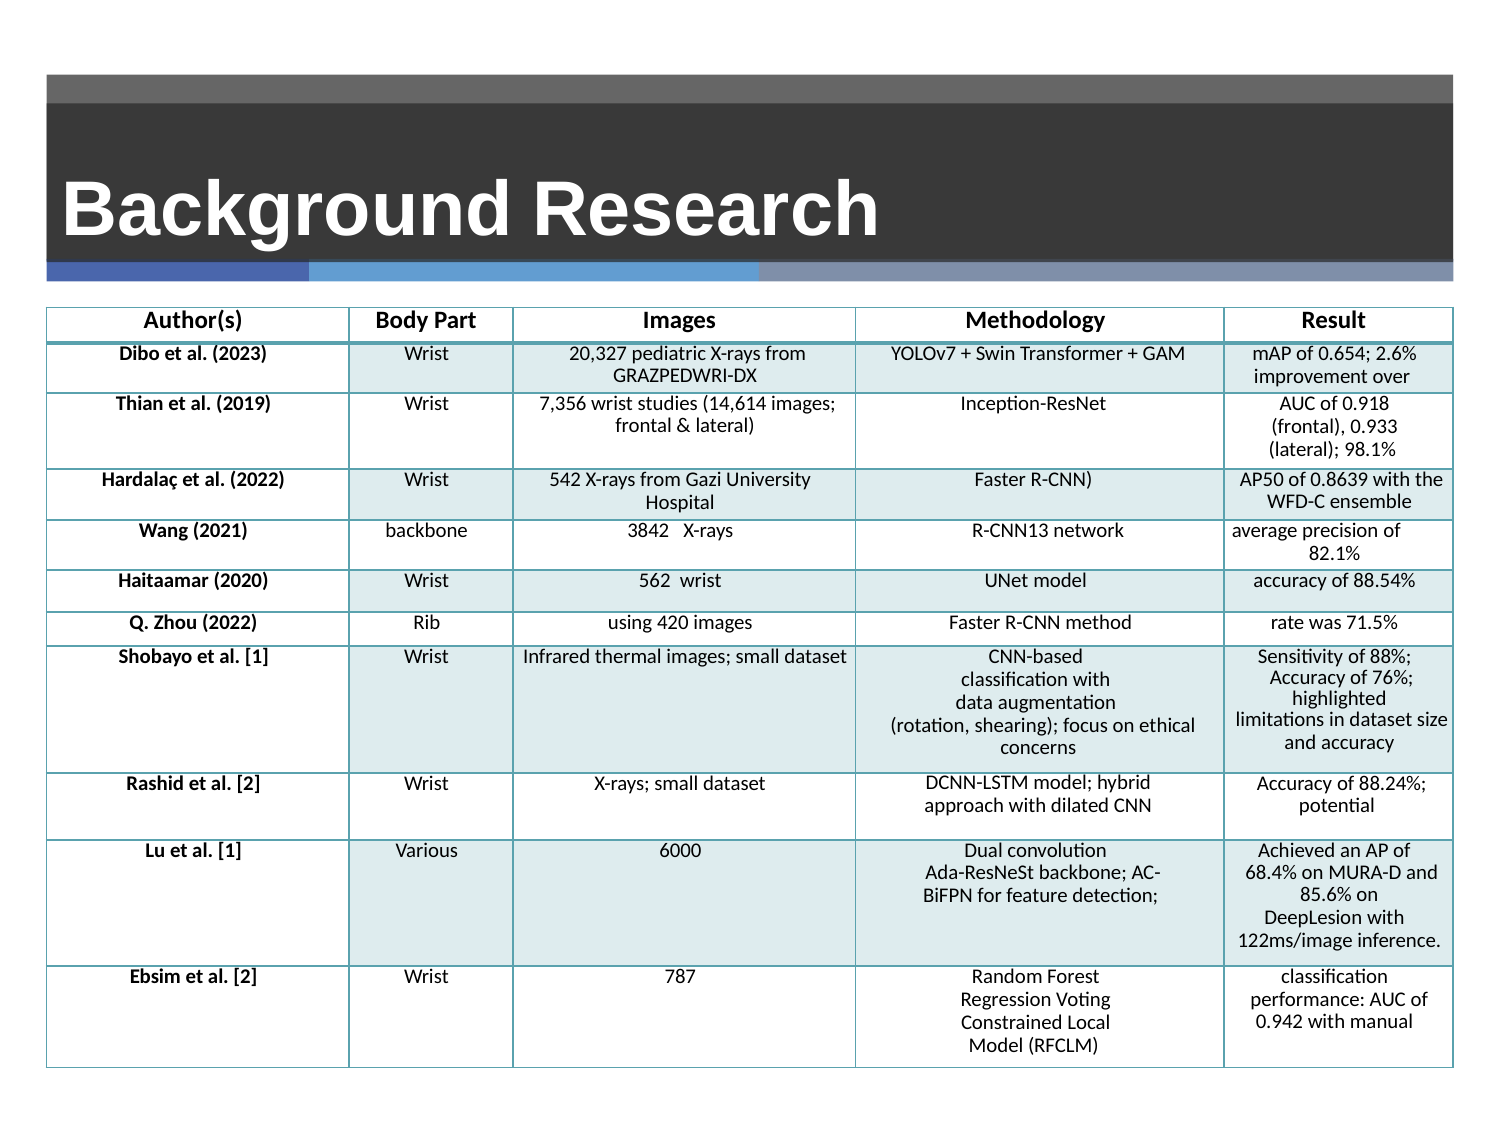

Background Research

| Author(s) | Body Part | Images | Methodology | Result |
| --- | --- | --- | --- | --- |
| Dibo et al. (2023) | Wrist | 20,327 pediatric X-rays from GRAZPEDWRI-DX | YOLOv7 + Swin Transformer + GAM | mAP of 0.654; 2.6% improvement over |
| Thian et al. (2019) | Wrist | 7,356 wrist studies (14,614 images; frontal & lateral) | Inception-ResNet | AUC of 0.918 (frontal), 0.933 (lateral); 98.1% |
| Hardalaç et al. (2022) | Wrist | 542 X-rays from Gazi University Hospital | Faster R-CNN) | AP50 of 0.8639 with the WFD-C ensemble |
| Wang (2021) | backbone | 3842 X-rays | R-CNN13 network | average precision of 82.1% |
| Haitaamar (2020) | Wrist | 562 wrist | UNet model | accuracy of 88.54% |
| Q. Zhou (2022) | Rib | using 420 images | Faster R-CNN method | rate was 71.5% |
| Shobayo et al. [1] | Wrist | Infrared thermal images; small dataset | CNN-based classification with data augmentation (rotation, shearing); focus on ethical concerns | Sensitivity of 88%; Accuracy of 76%; highlighted limitations in dataset size and accuracy |
| Rashid et al. [2] | Wrist | X-rays; small dataset | DCNN-LSTM model; hybrid approach with dilated CNN | Accuracy of 88.24%; potential |
| Lu et al. [1] | Various | 6000 | Dual convolution Ada-ResNeSt backbone; AC- BiFPN for feature detection; | Achieved an AP of 68.4% on MURA-D and 85.6% on DeepLesion with 122ms/image inference. |
| Ebsim et al. [2] | Wrist | 787 | Random Forest Regression Voting Constrained Local Model (RFCLM) | classification performance: AUC of 0.942 with manual |